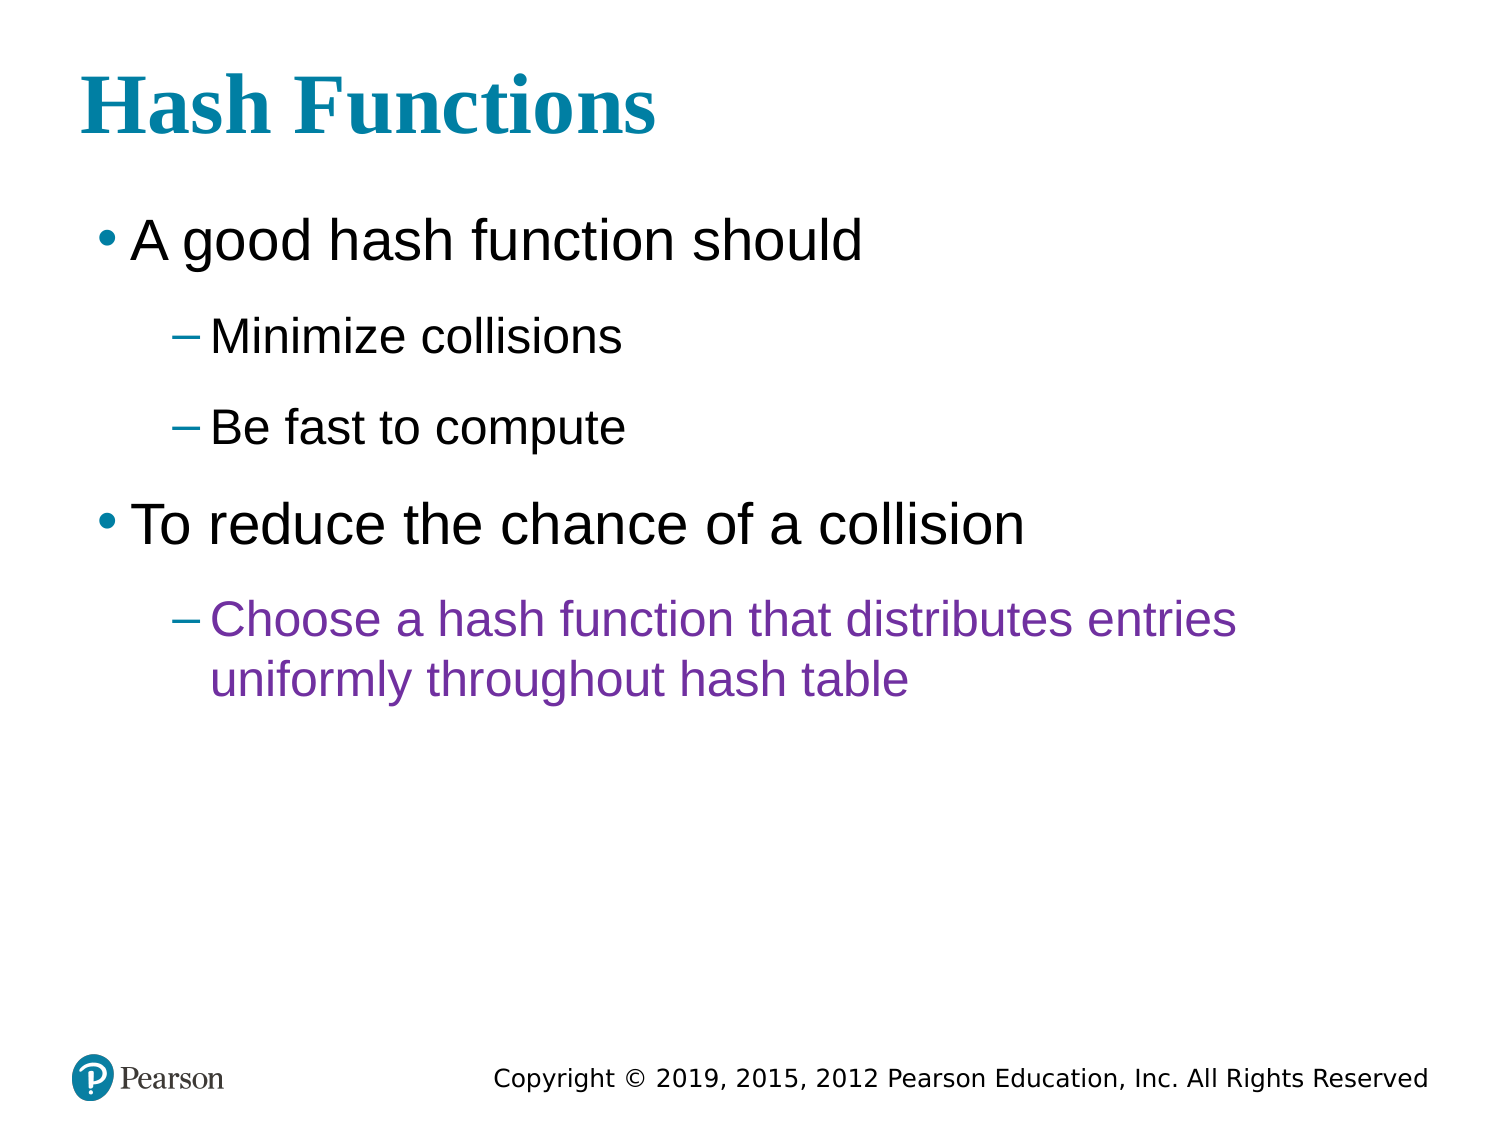

# Hash Functions
A good hash function should
Minimize collisions
Be fast to compute
To reduce the chance of a collision
Choose a hash function that distributes entries uniformly throughout hash table